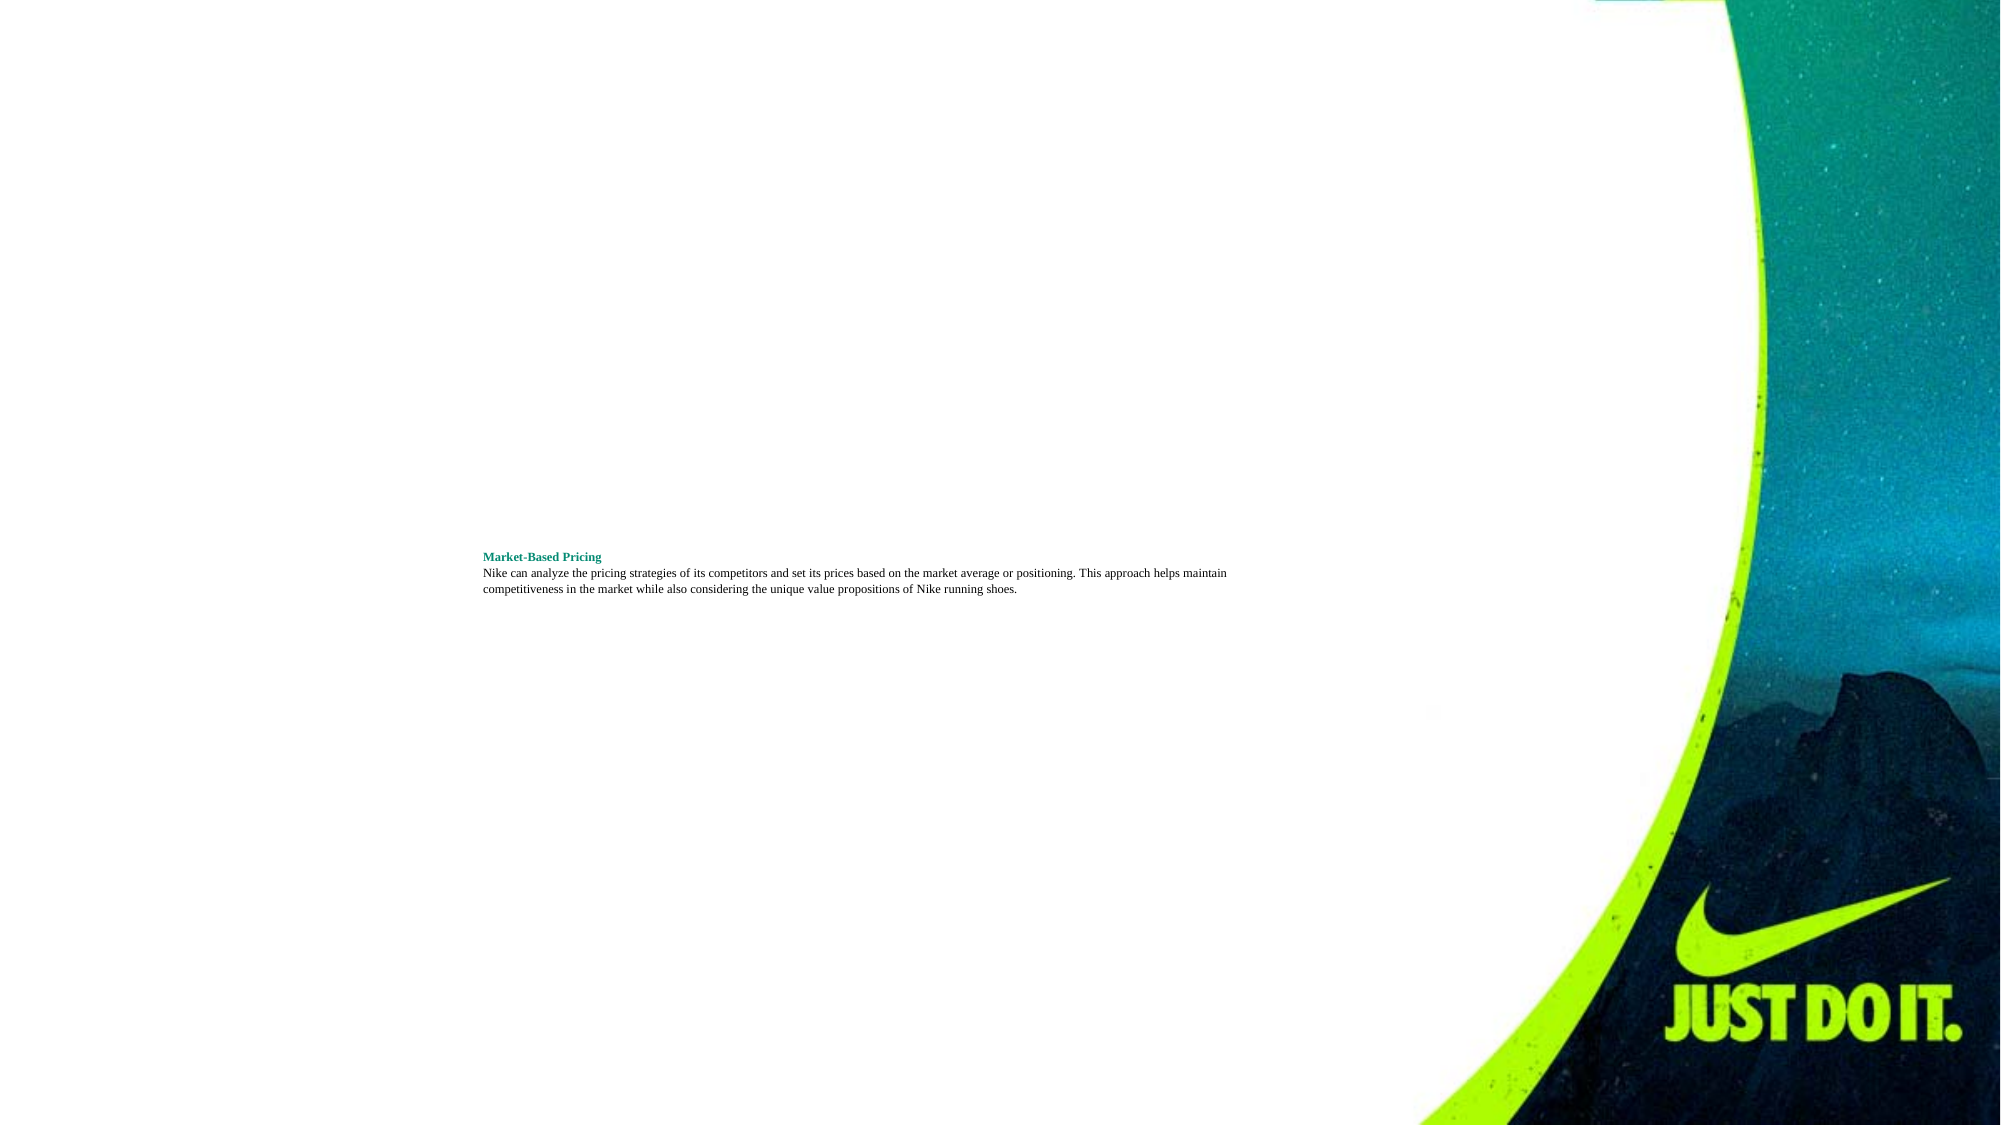

Market-Based Pricing
Nike can analyze the pricing strategies of its competitors and set its prices based on the market average or positioning. This approach helps maintain competitiveness in the market while also considering the unique value propositions of Nike running shoes.